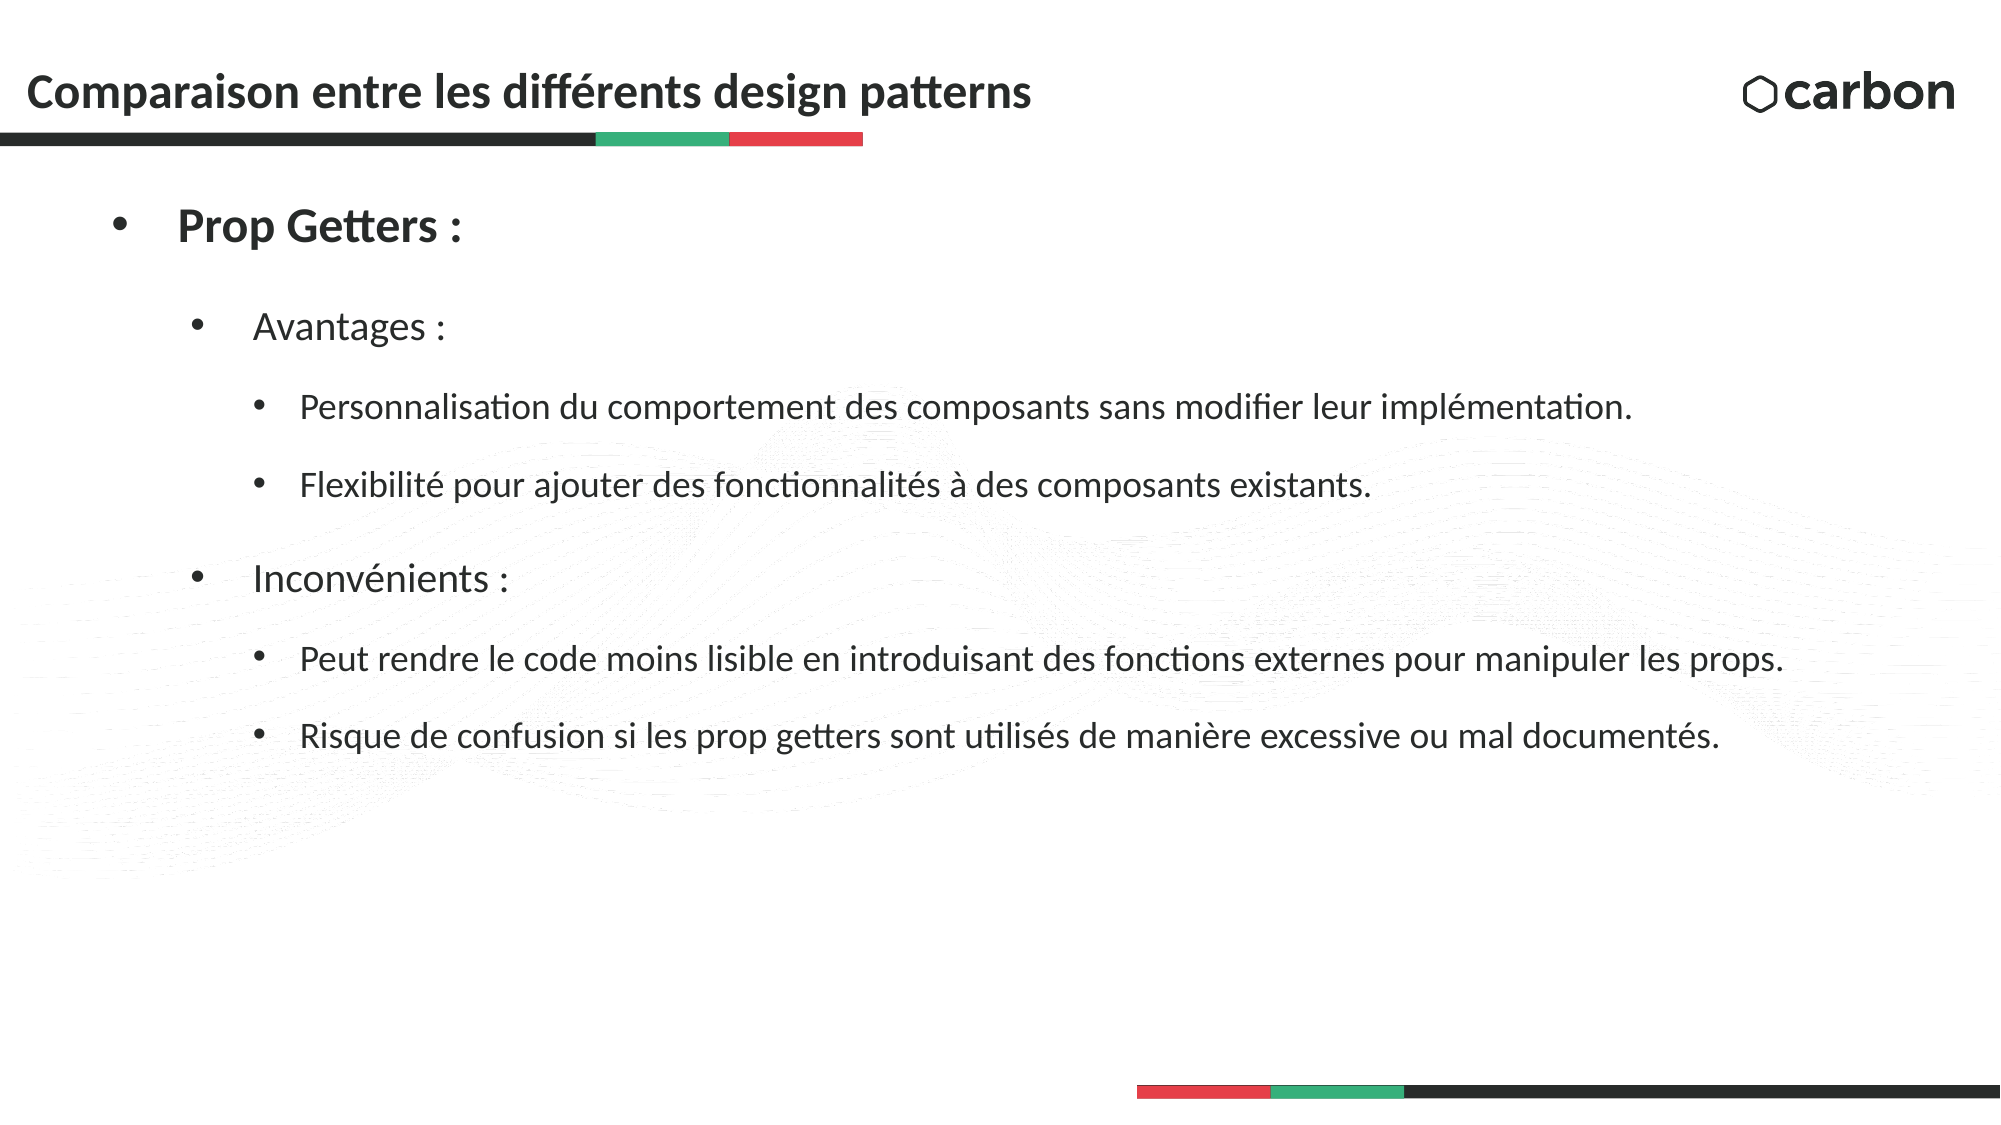

# Comparaison entre les différents design patterns
Prop Getters :
Avantages :
Personnalisation du comportement des composants sans modifier leur implémentation.
Flexibilité pour ajouter des fonctionnalités à des composants existants.
Inconvénients :
Peut rendre le code moins lisible en introduisant des fonctions externes pour manipuler les props.
Risque de confusion si les prop getters sont utilisés de manière excessive ou mal documentés.